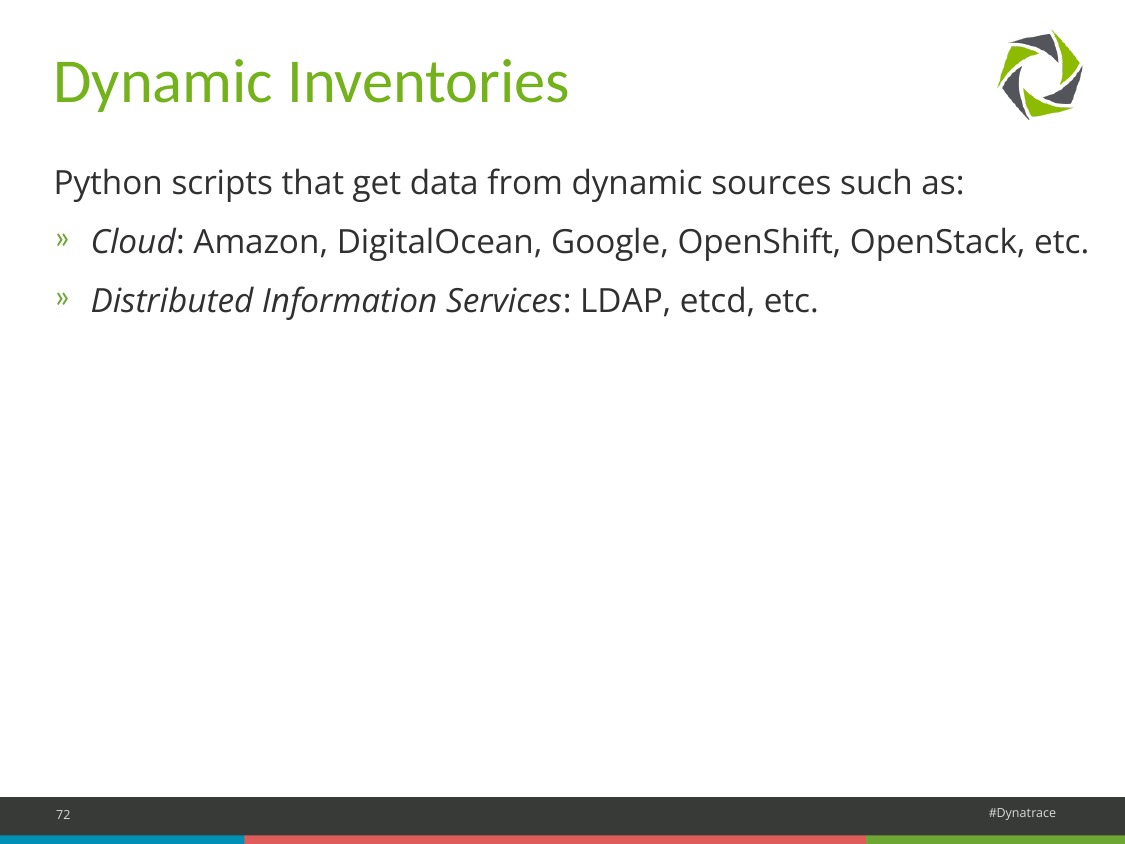

# Dynamic Inventories
Python scripts that get data from dynamic sources such as:
Cloud: Amazon, DigitalOcean, Google, OpenShift, OpenStack, etc.
Distributed Information Services: LDAP, etcd, etc.